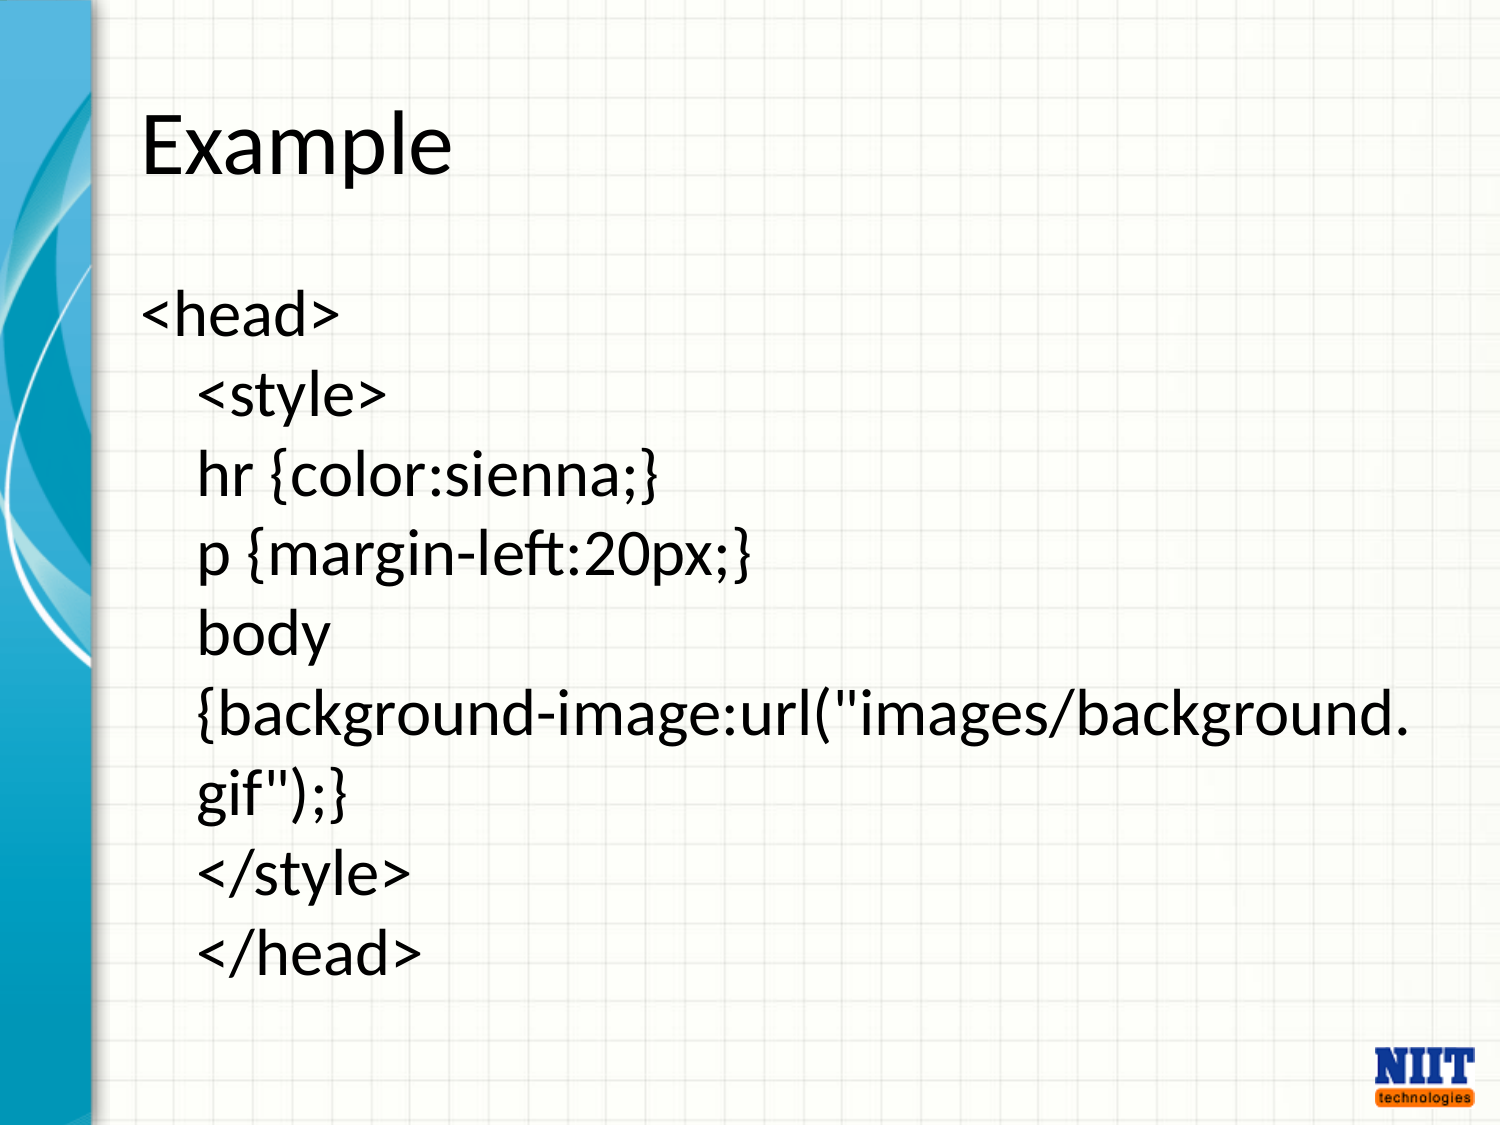

# Example
<head>
<style>
hr {color:sienna;}
p {margin-left:20px;}
body {background-image:url("images/background.gif");}
</style>
</head>